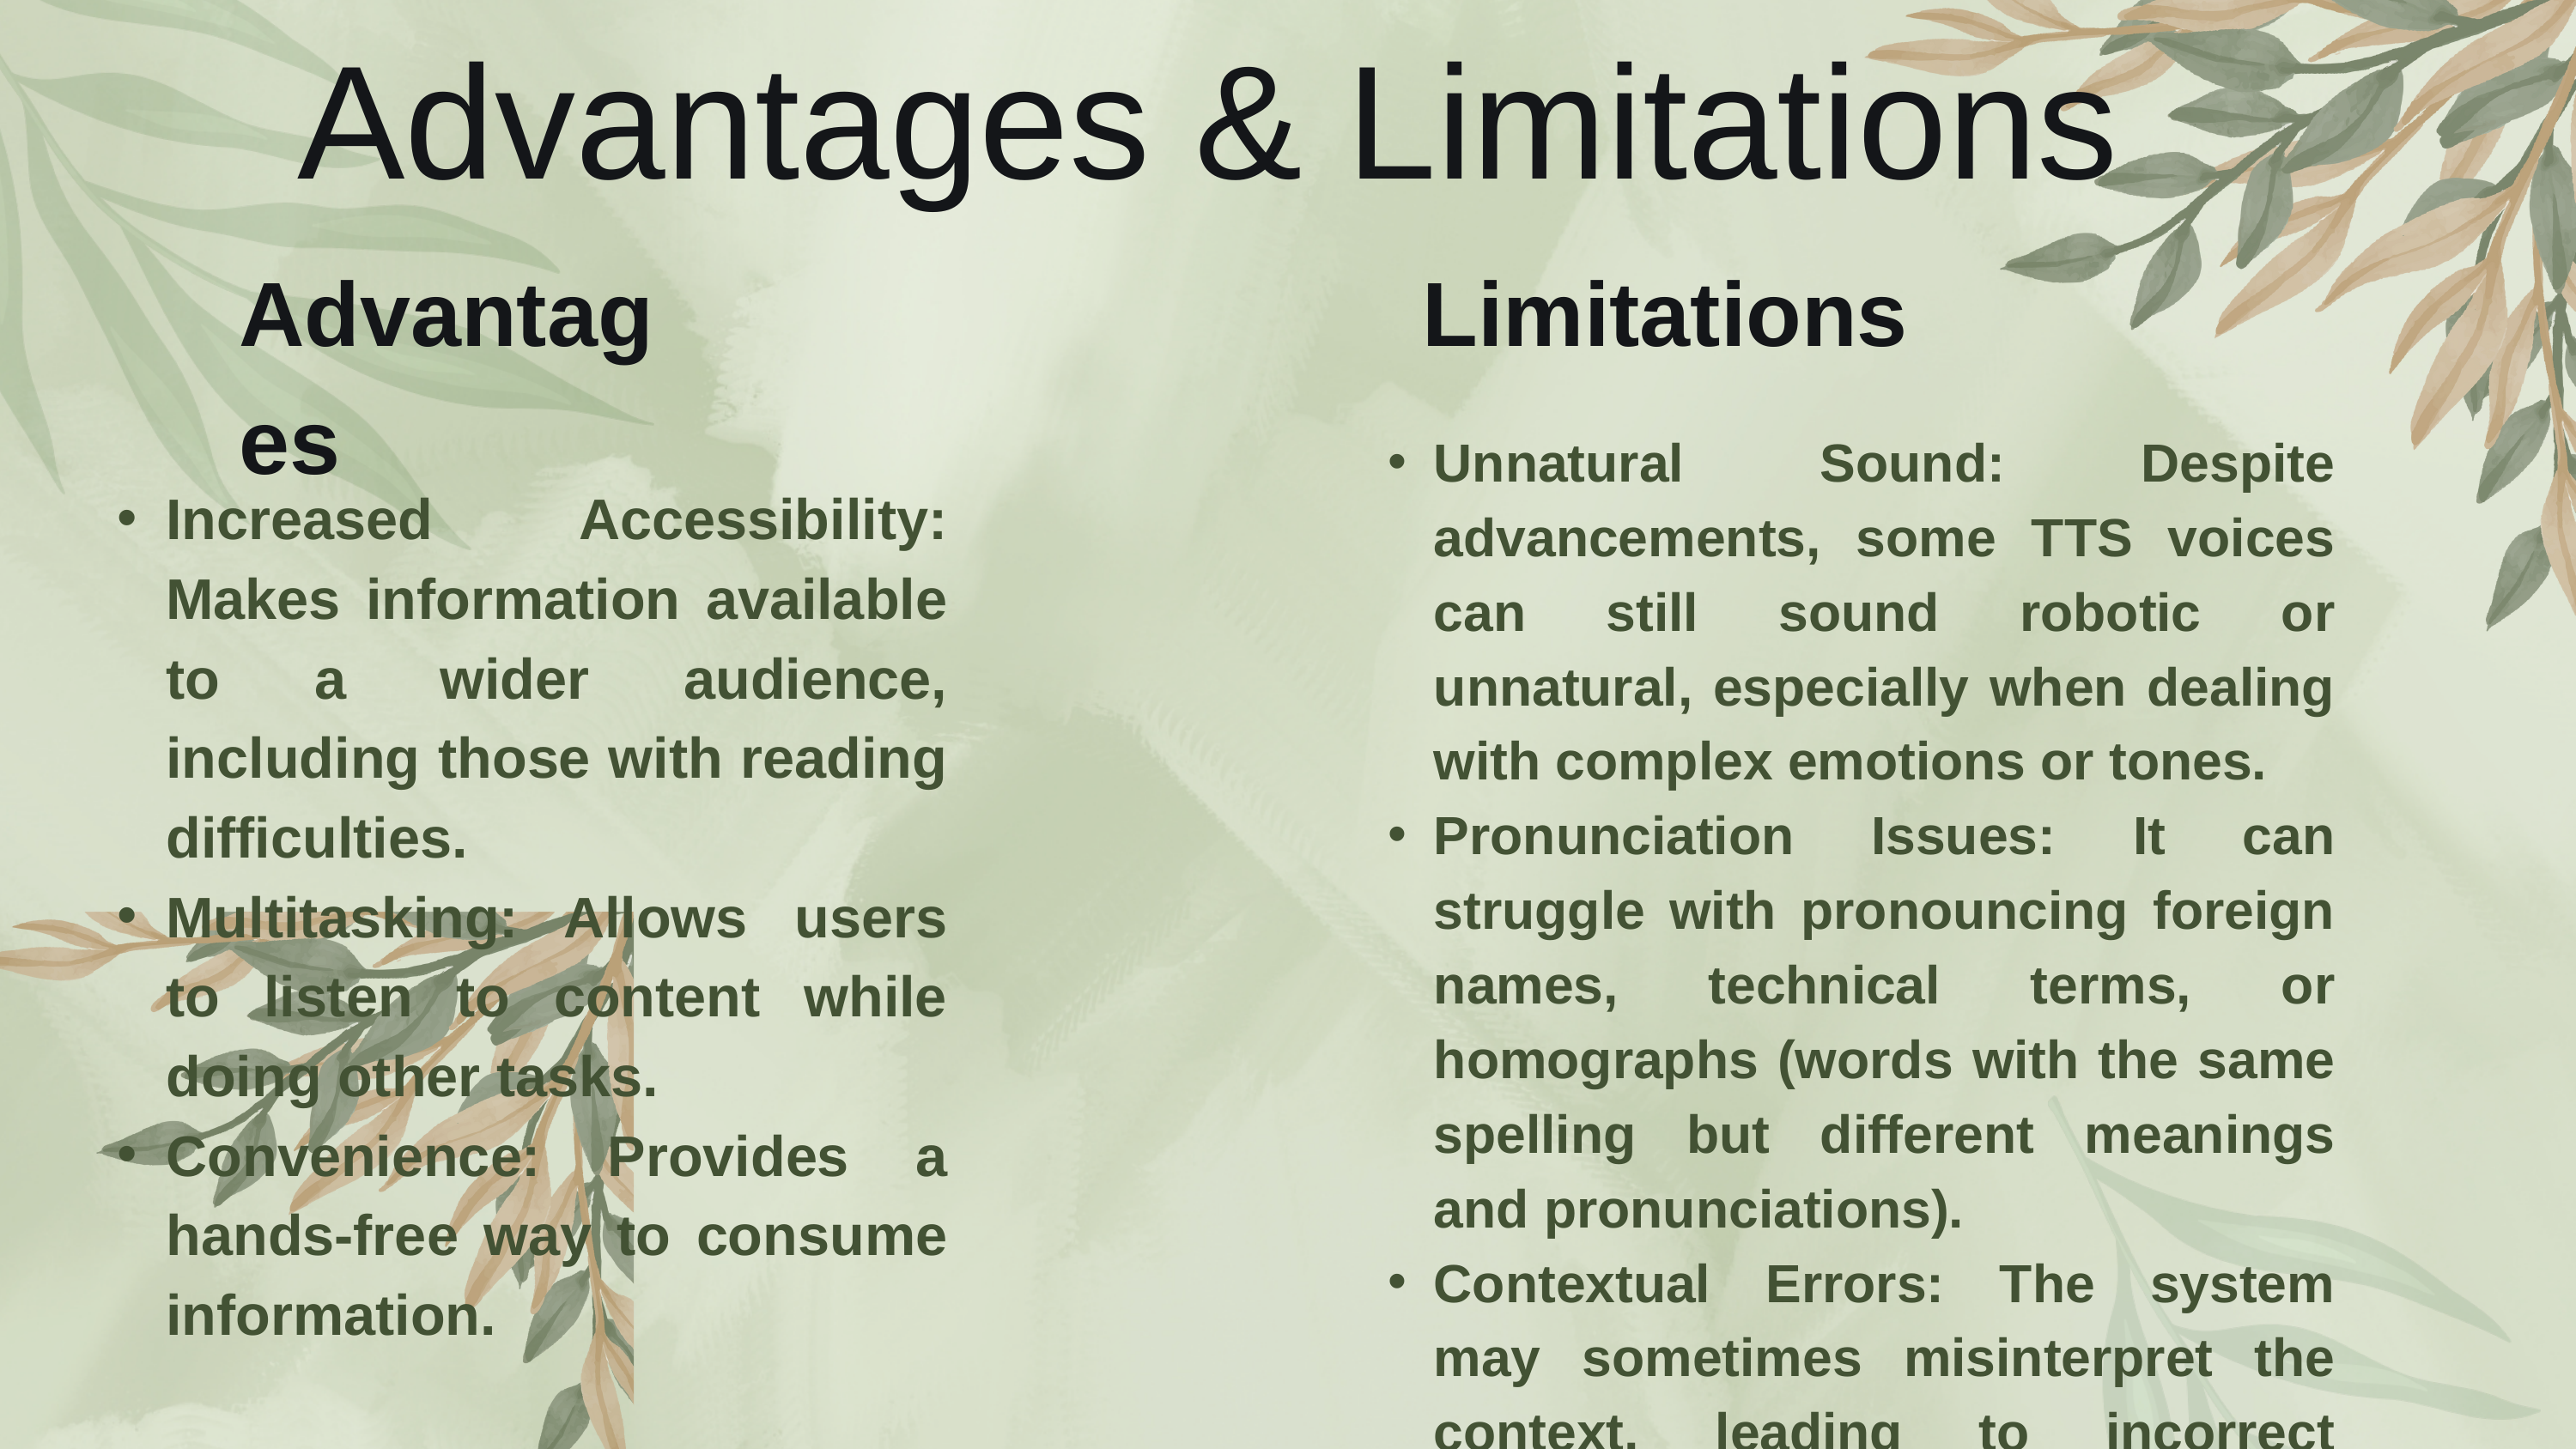

Advantages & Limitations
Advantages
Limitations
Unnatural Sound: Despite advancements, some TTS voices can still sound robotic or unnatural, especially when dealing with complex emotions or tones.
Pronunciation Issues: It can struggle with pronouncing foreign names, technical terms, or homographs (words with the same spelling but different meanings and pronunciations).
Contextual Errors: The system may sometimes misinterpret the context, leading to incorrect intonation or emphasis. E.g Address, Match, Mean, e.t.c.
Increased Accessibility: Makes information available to a wider audience, including those with reading difficulties.
Multitasking: Allows users to listen to content while doing other tasks.
Convenience: Provides a hands-free way to consume information.